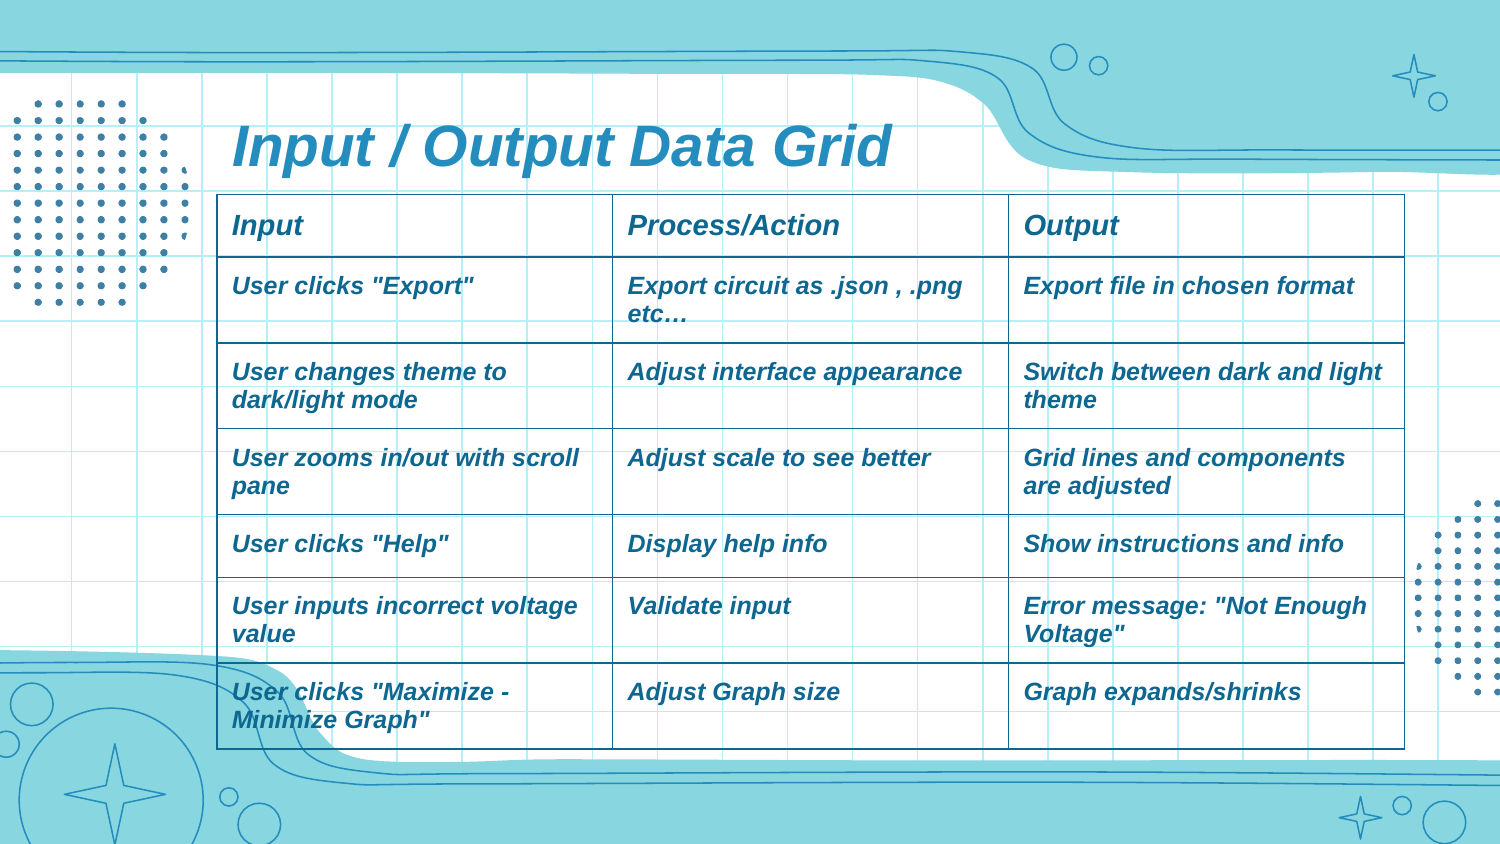

|  |
| --- |
Input / Output Data Grid

| Input | Process/Action | Output |
| --- | --- | --- |
| User clicks "Export" | Export circuit as .json , .png etc… | Export file in chosen format |
| User changes theme to dark/light mode | Adjust interface appearance | Switch between dark and light theme |
| User zooms in/out with scroll pane | Adjust scale to see better | Grid lines and components are adjusted |
| User clicks "Help" | Display help info | Show instructions and info |
| User inputs incorrect voltage value | Validate input | Error message: "Not Enough Voltage" |
| User clicks "Maximize - Minimize Graph" | Adjust Graph size | Graph expands/shrinks |